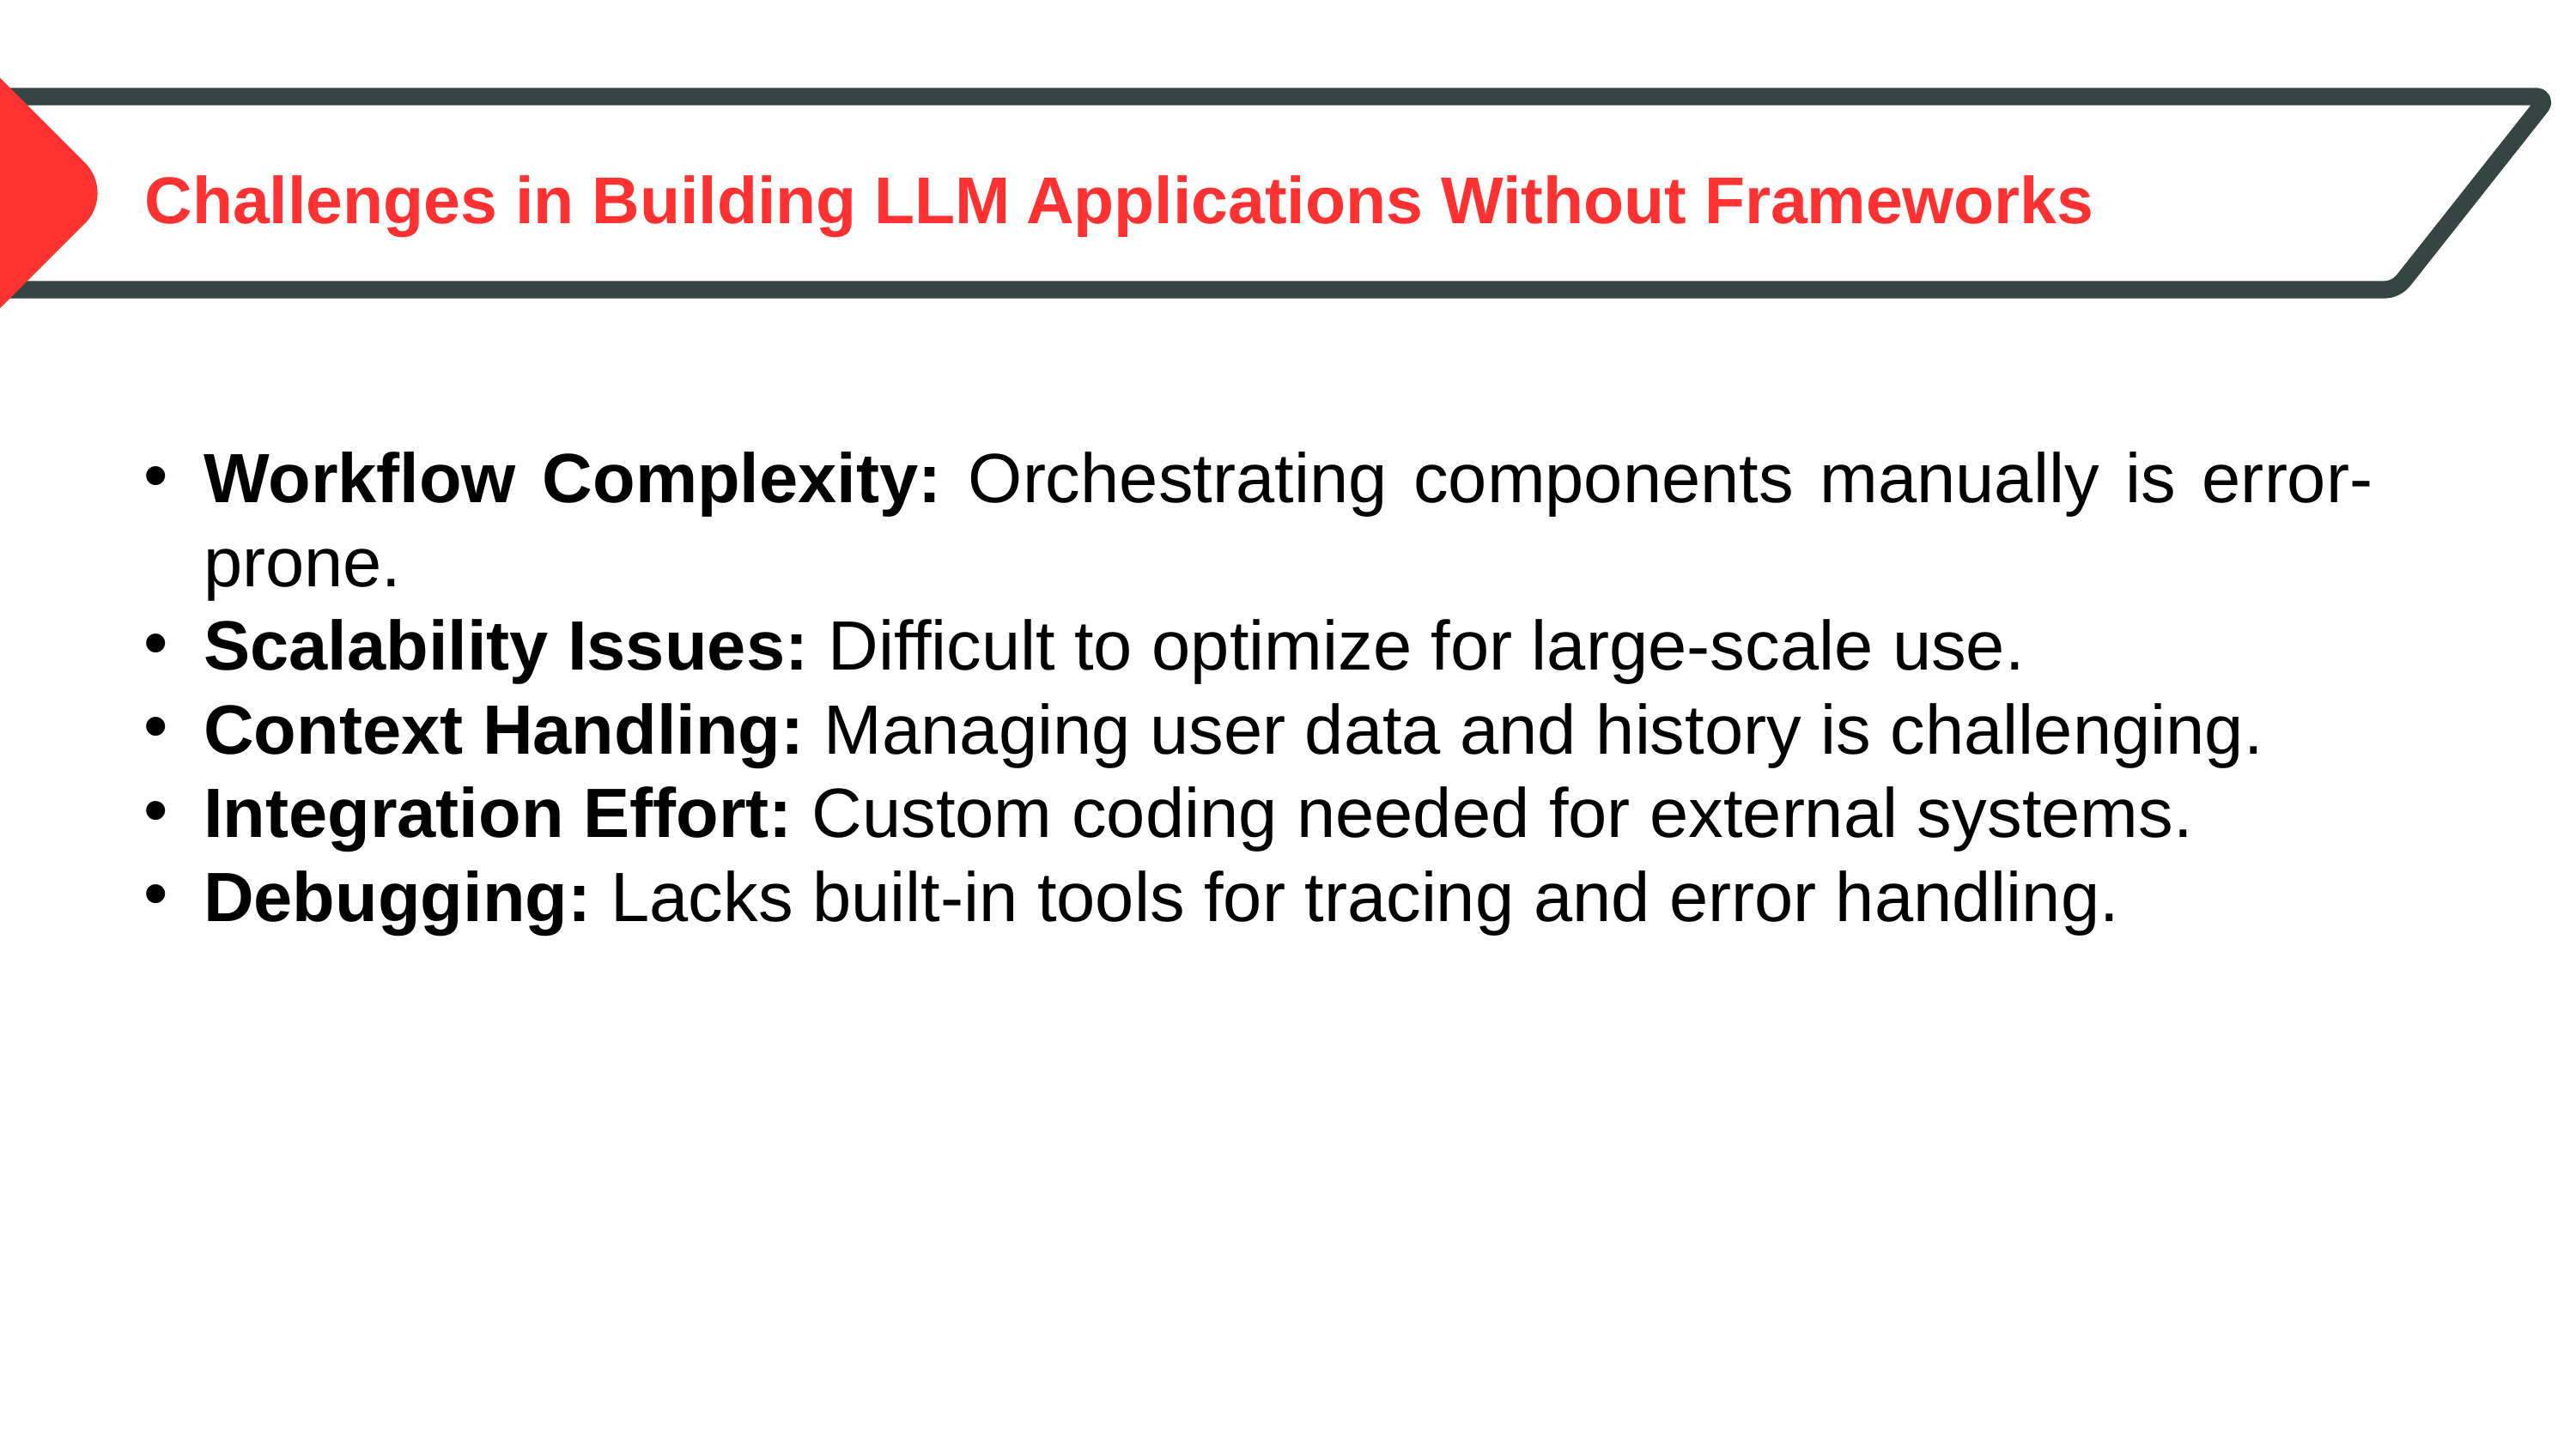

Challenges in Building LLM Applications Without Frameworks
Workflow Complexity: Orchestrating components manually is error-prone.
Scalability Issues: Difficult to optimize for large-scale use.
Context Handling: Managing user data and history is challenging.
Integration Effort: Custom coding needed for external systems.
Debugging: Lacks built-in tools for tracing and error handling.